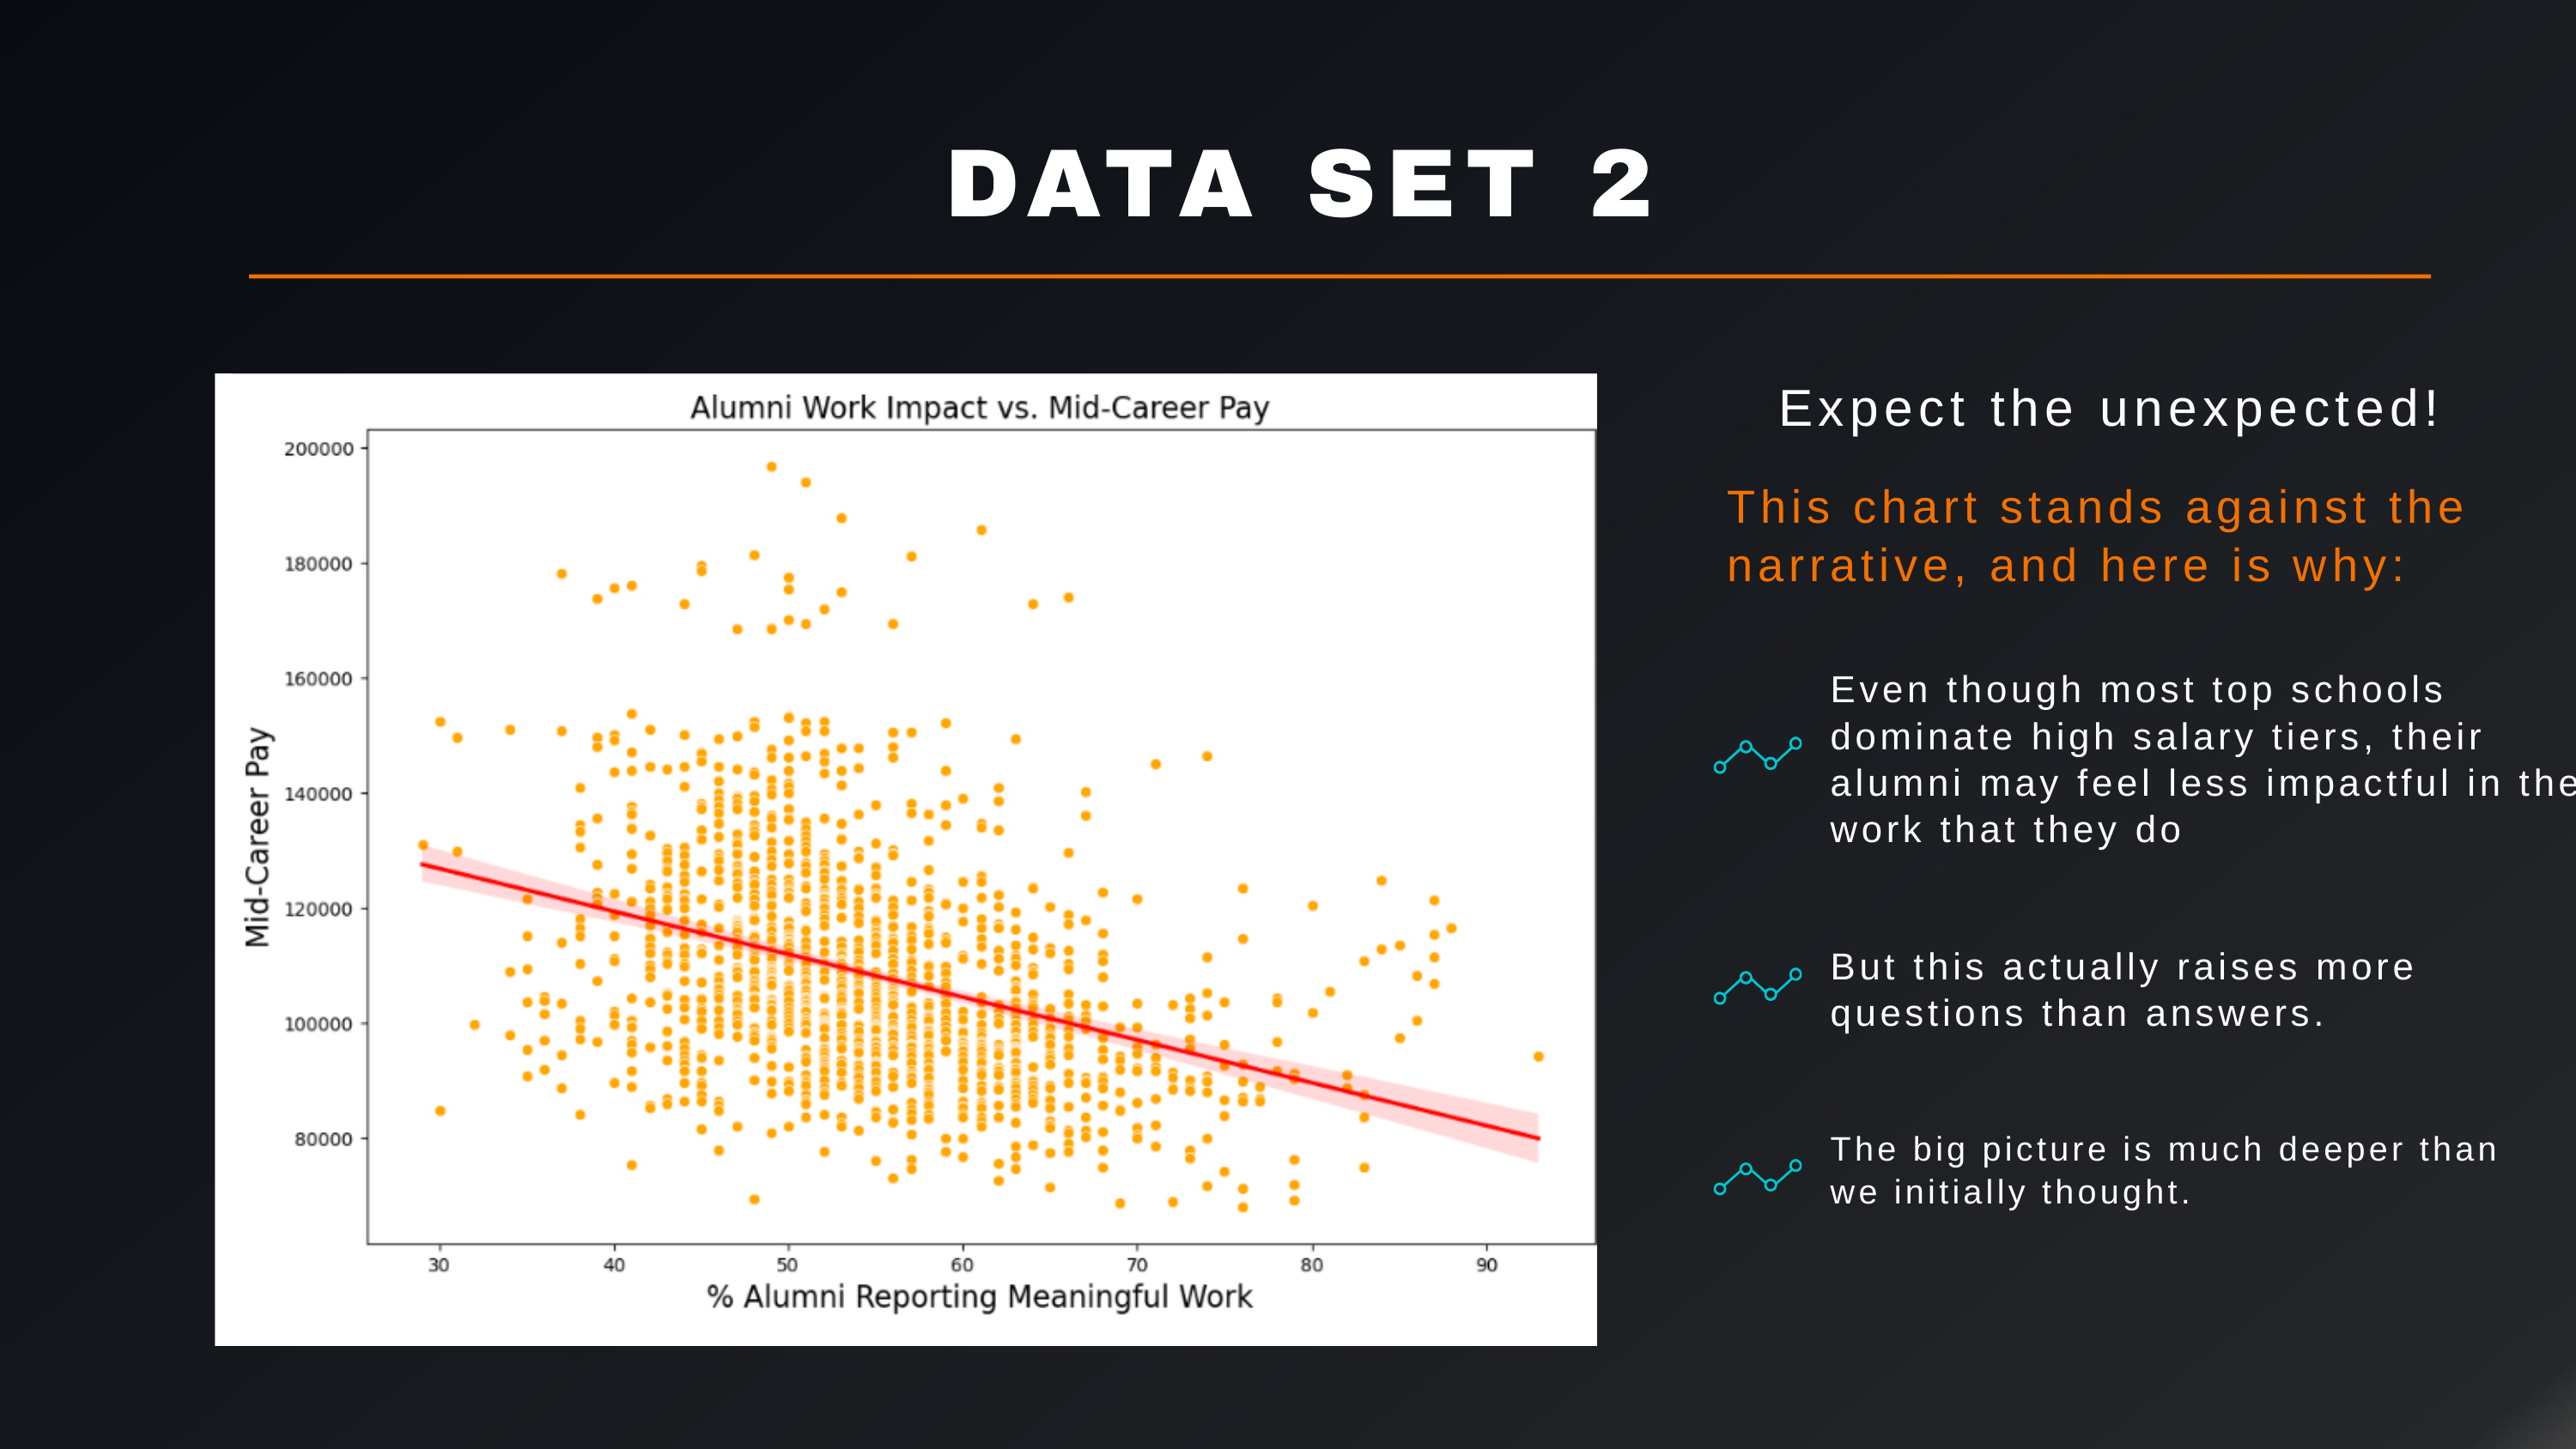

DATA SET 2

Expect the unexpected!

This chart stands against the narrative, and here is why:
Even though most top schools dominate high salary tiers, their alumni may feel less impactful in the work that they do

But this actually raises more questions than answers.

The big picture is much deeper than we initially thought.